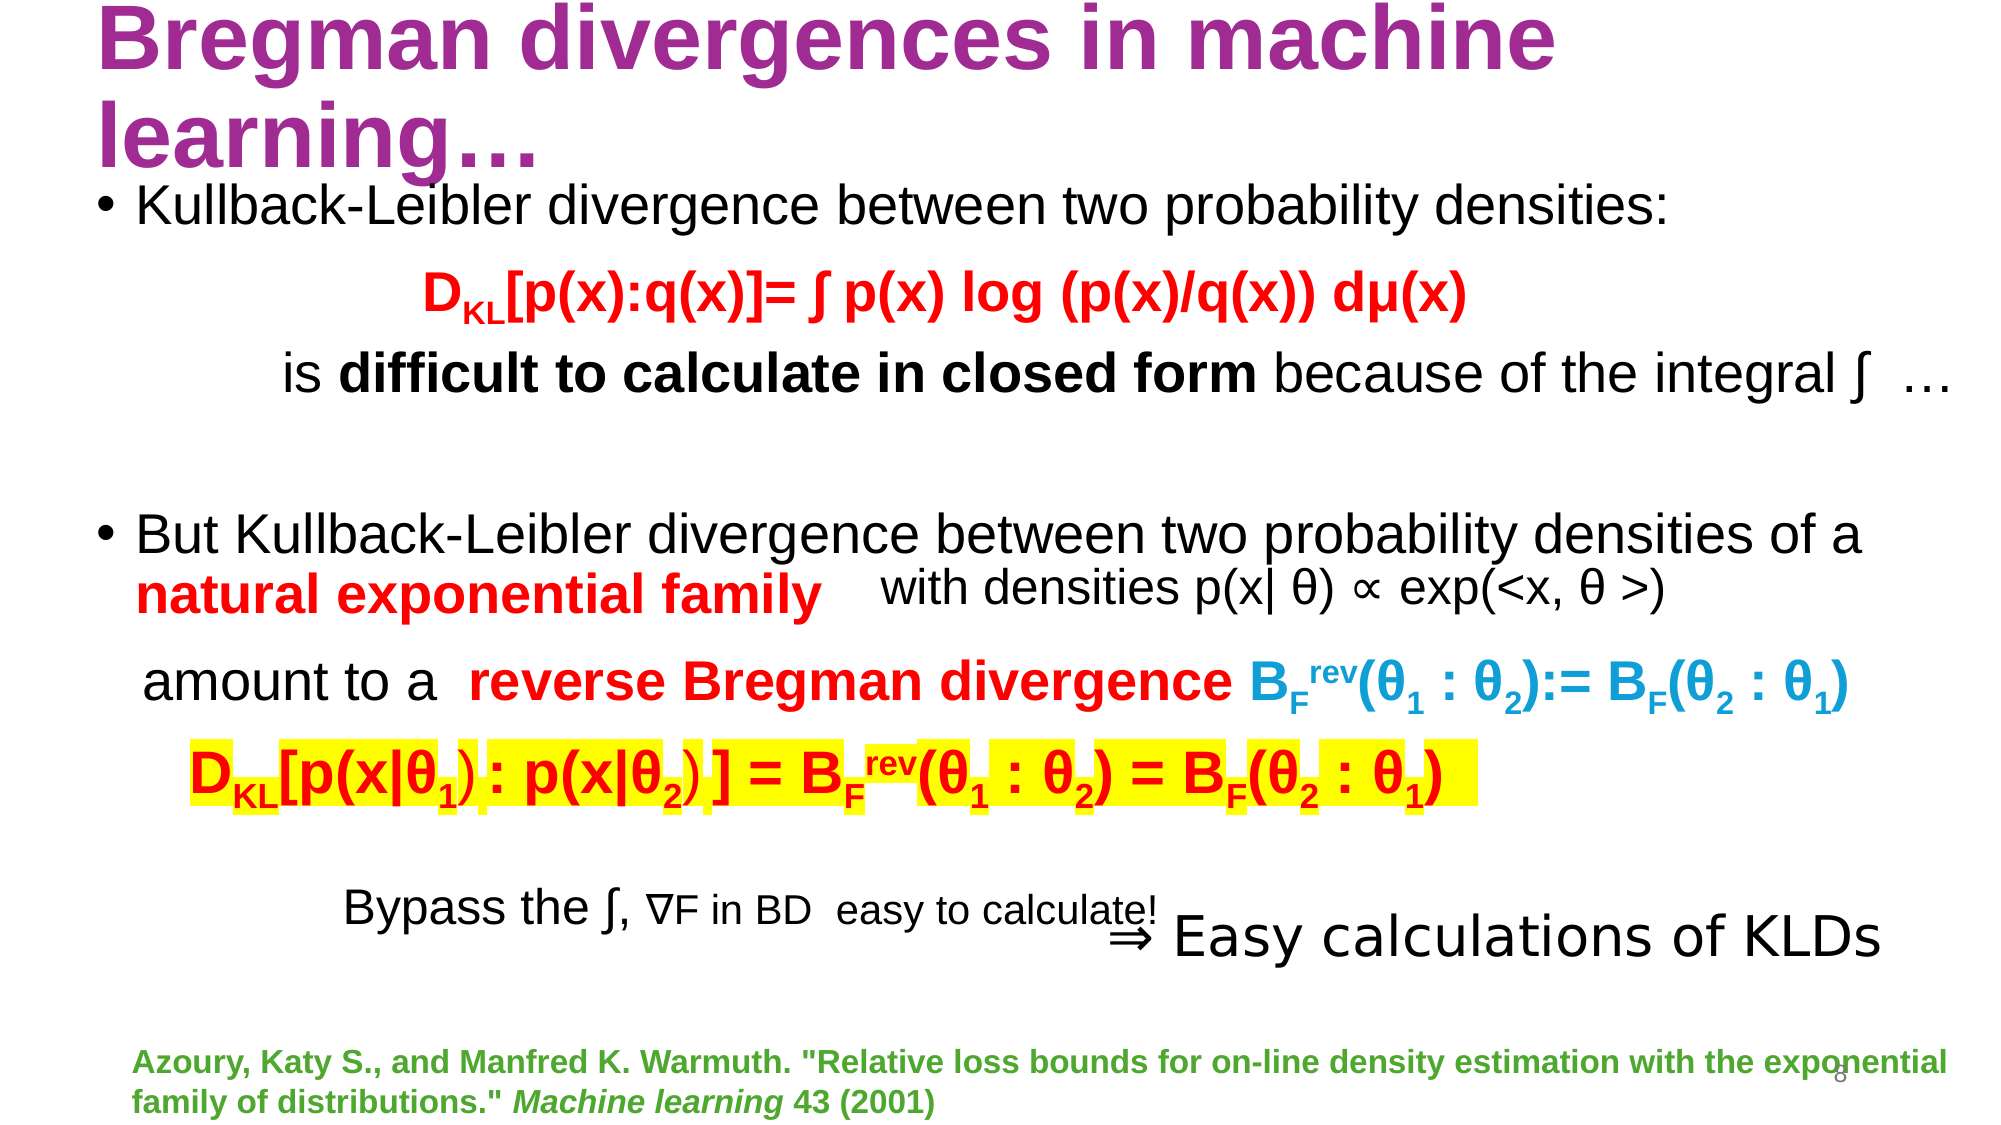

# Bregman divergences in machine learning…
Kullback-Leibler divergence between two probability densities:
                     DKL[p(x):q(x)]= ∫ p(x) log (p(x)/q(x)) dμ(x)
            is difficult to calculate in closed form because of the integral ∫  …

But Kullback-Leibler divergence between two probability densities of a natural exponential family
   amount to a  reverse Bregman divergence BFrev(θ1 : θ2):= BF(θ2 : θ1)
      DKL[p(x|θ1) : p(x|θ2) ] = BFrev(θ1 : θ2) = BF(θ2 : θ1)

                                                         ⇒ Easy calculations of KLDs

with densities p(x| θ) ∝ exp(<x, θ >)
Bypass the ∫, ∇F in BD  easy to calculate!

Azoury, Katy S., and Manfred K. Warmuth. "Relative loss bounds for on-line density estimation with the exponential family of distributions." Machine learning 43 (2001)
8